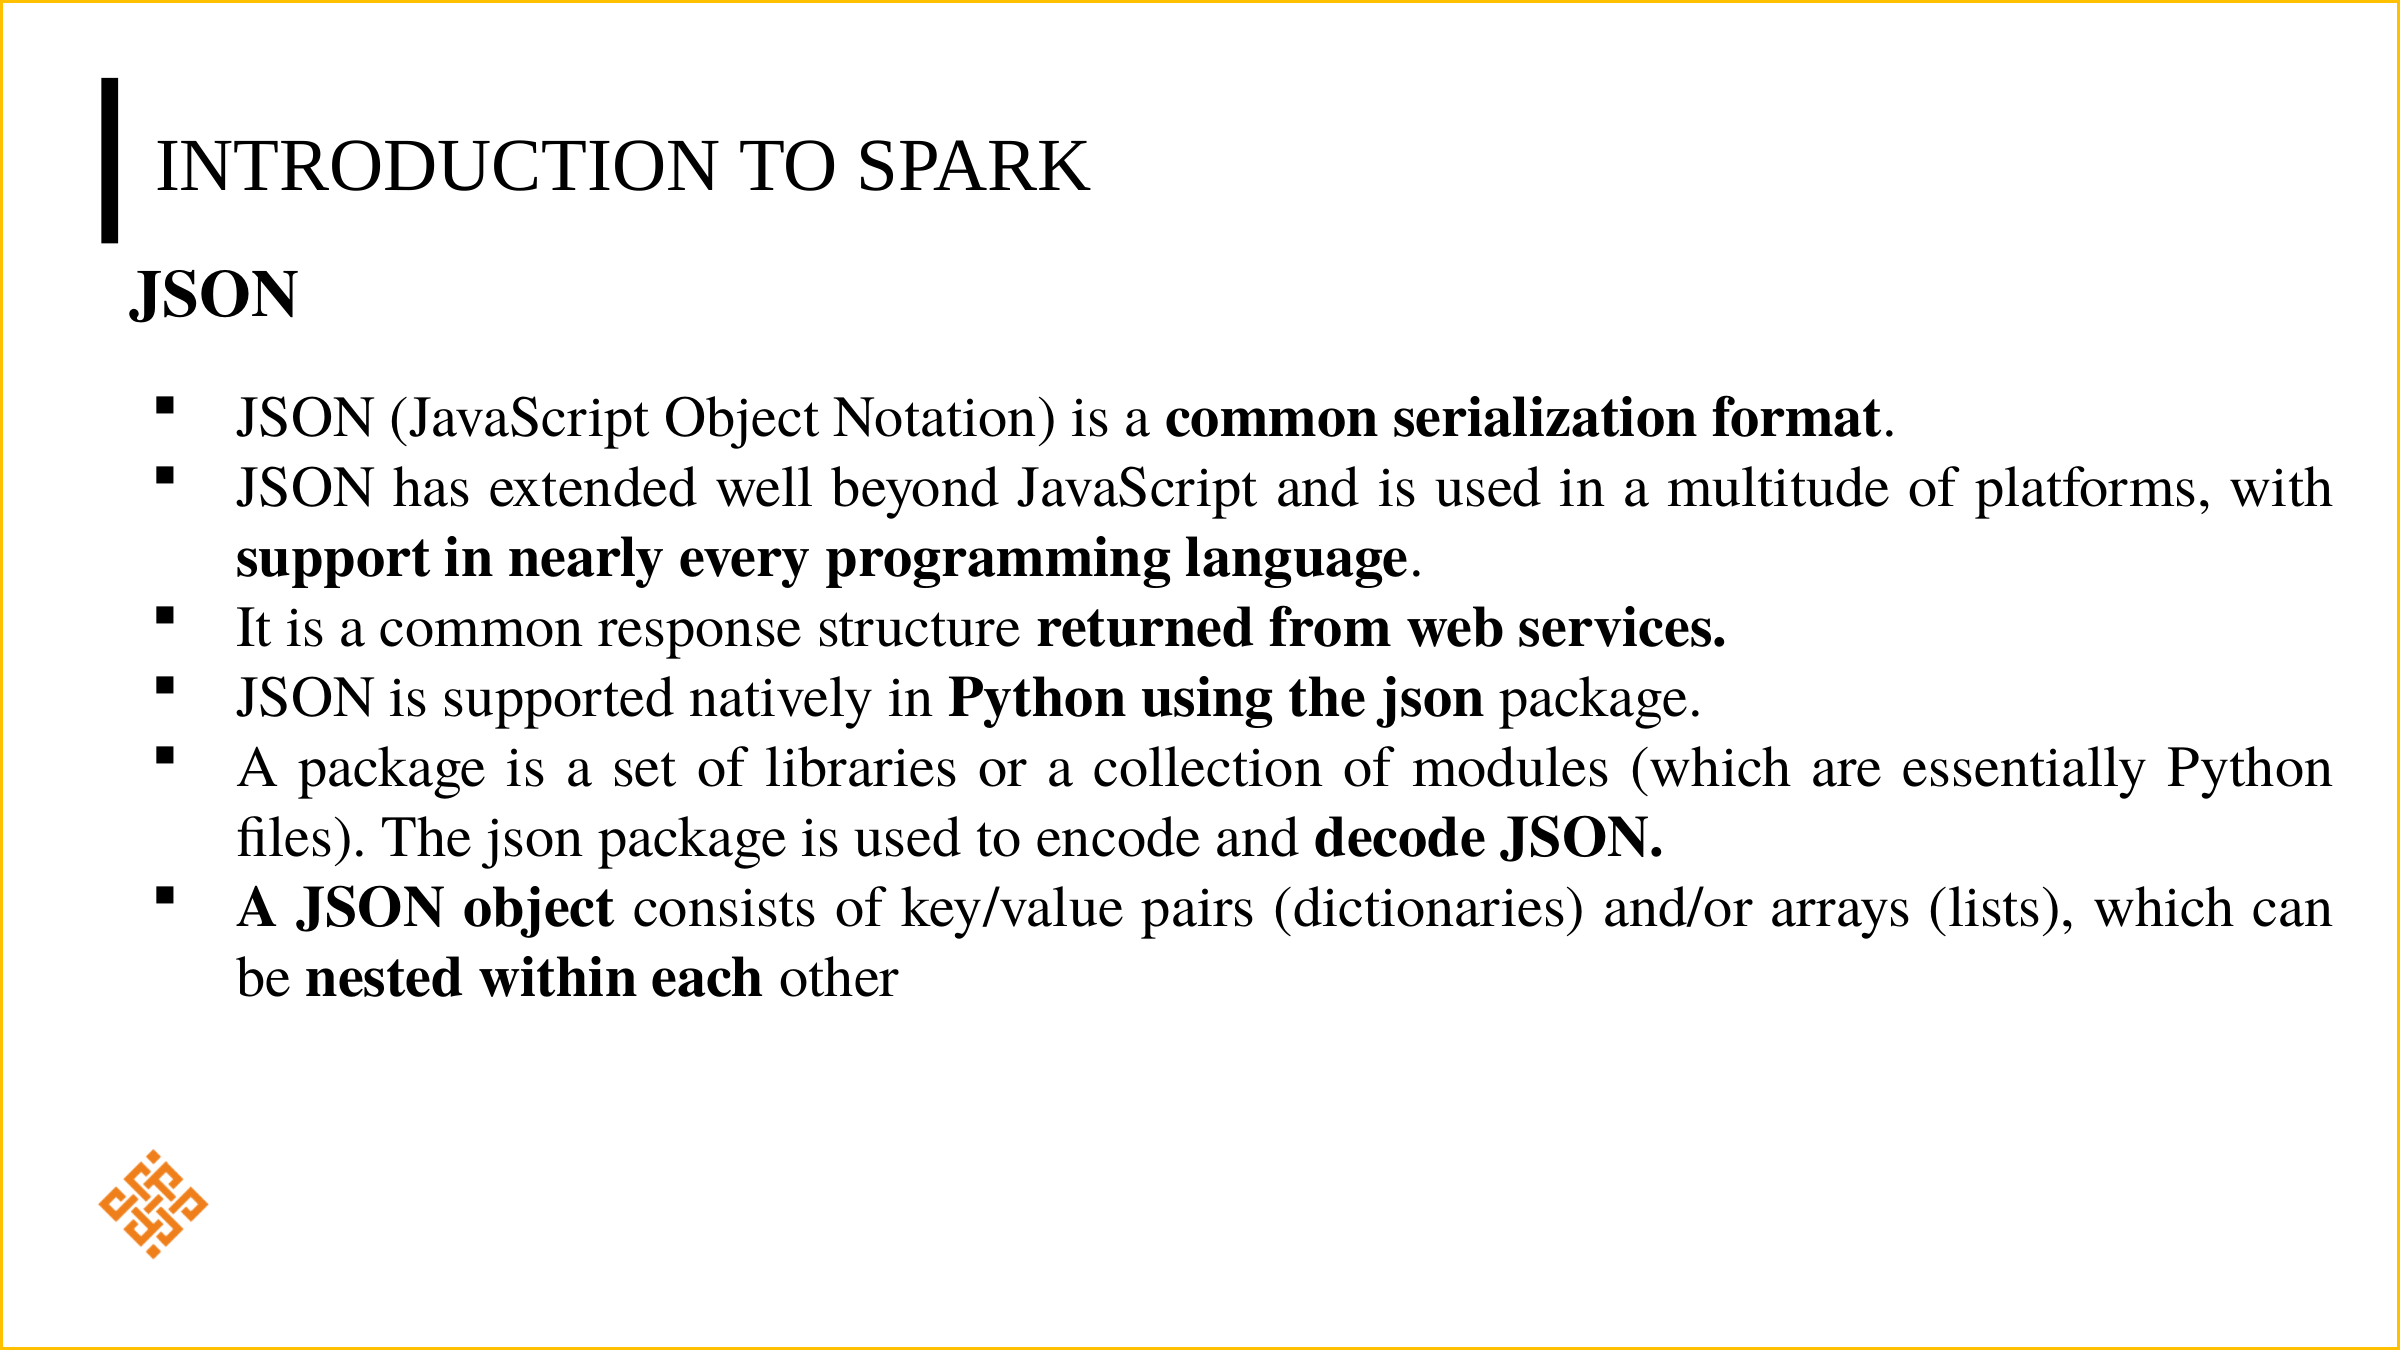

# Introduction to Spark
JSON
JSON (JavaScript Object Notation) is a common serialization format.
JSON has extended well beyond JavaScript and is used in a multitude of platforms, with support in nearly every programming language.
It is a common response structure returned from web services.
JSON is supported natively in Python using the json package.
A package is a set of libraries or a collection of modules (which are essentially Python files). The json package is used to encode and decode JSON.
A JSON object consists of key/value pairs (dictionaries) and/or arrays (lists), which can be nested within each other